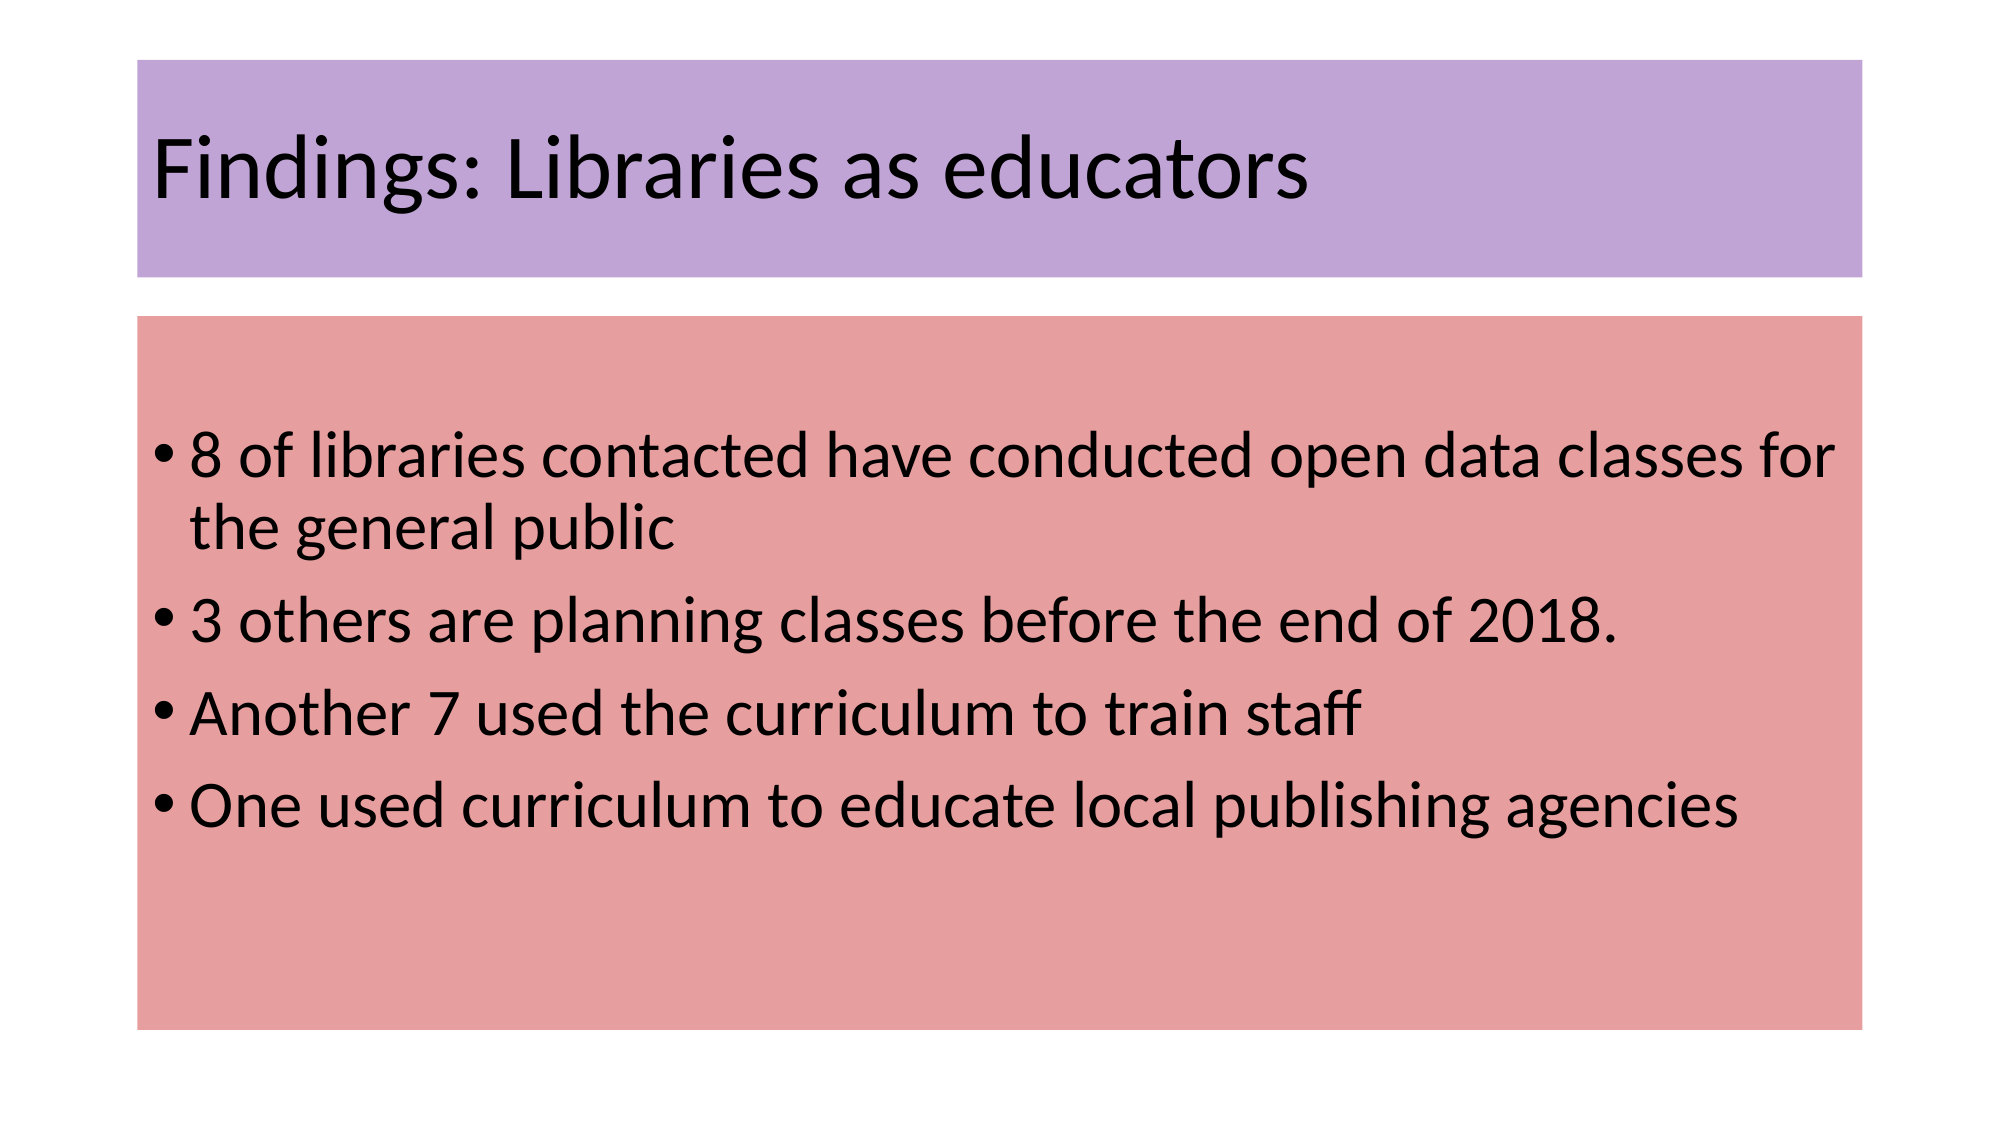

# Findings: Libraries as educators
8 of libraries contacted have conducted open data classes for the general public
3 others are planning classes before the end of 2018.
Another 7 used the curriculum to train staff
One used curriculum to educate local publishing agencies